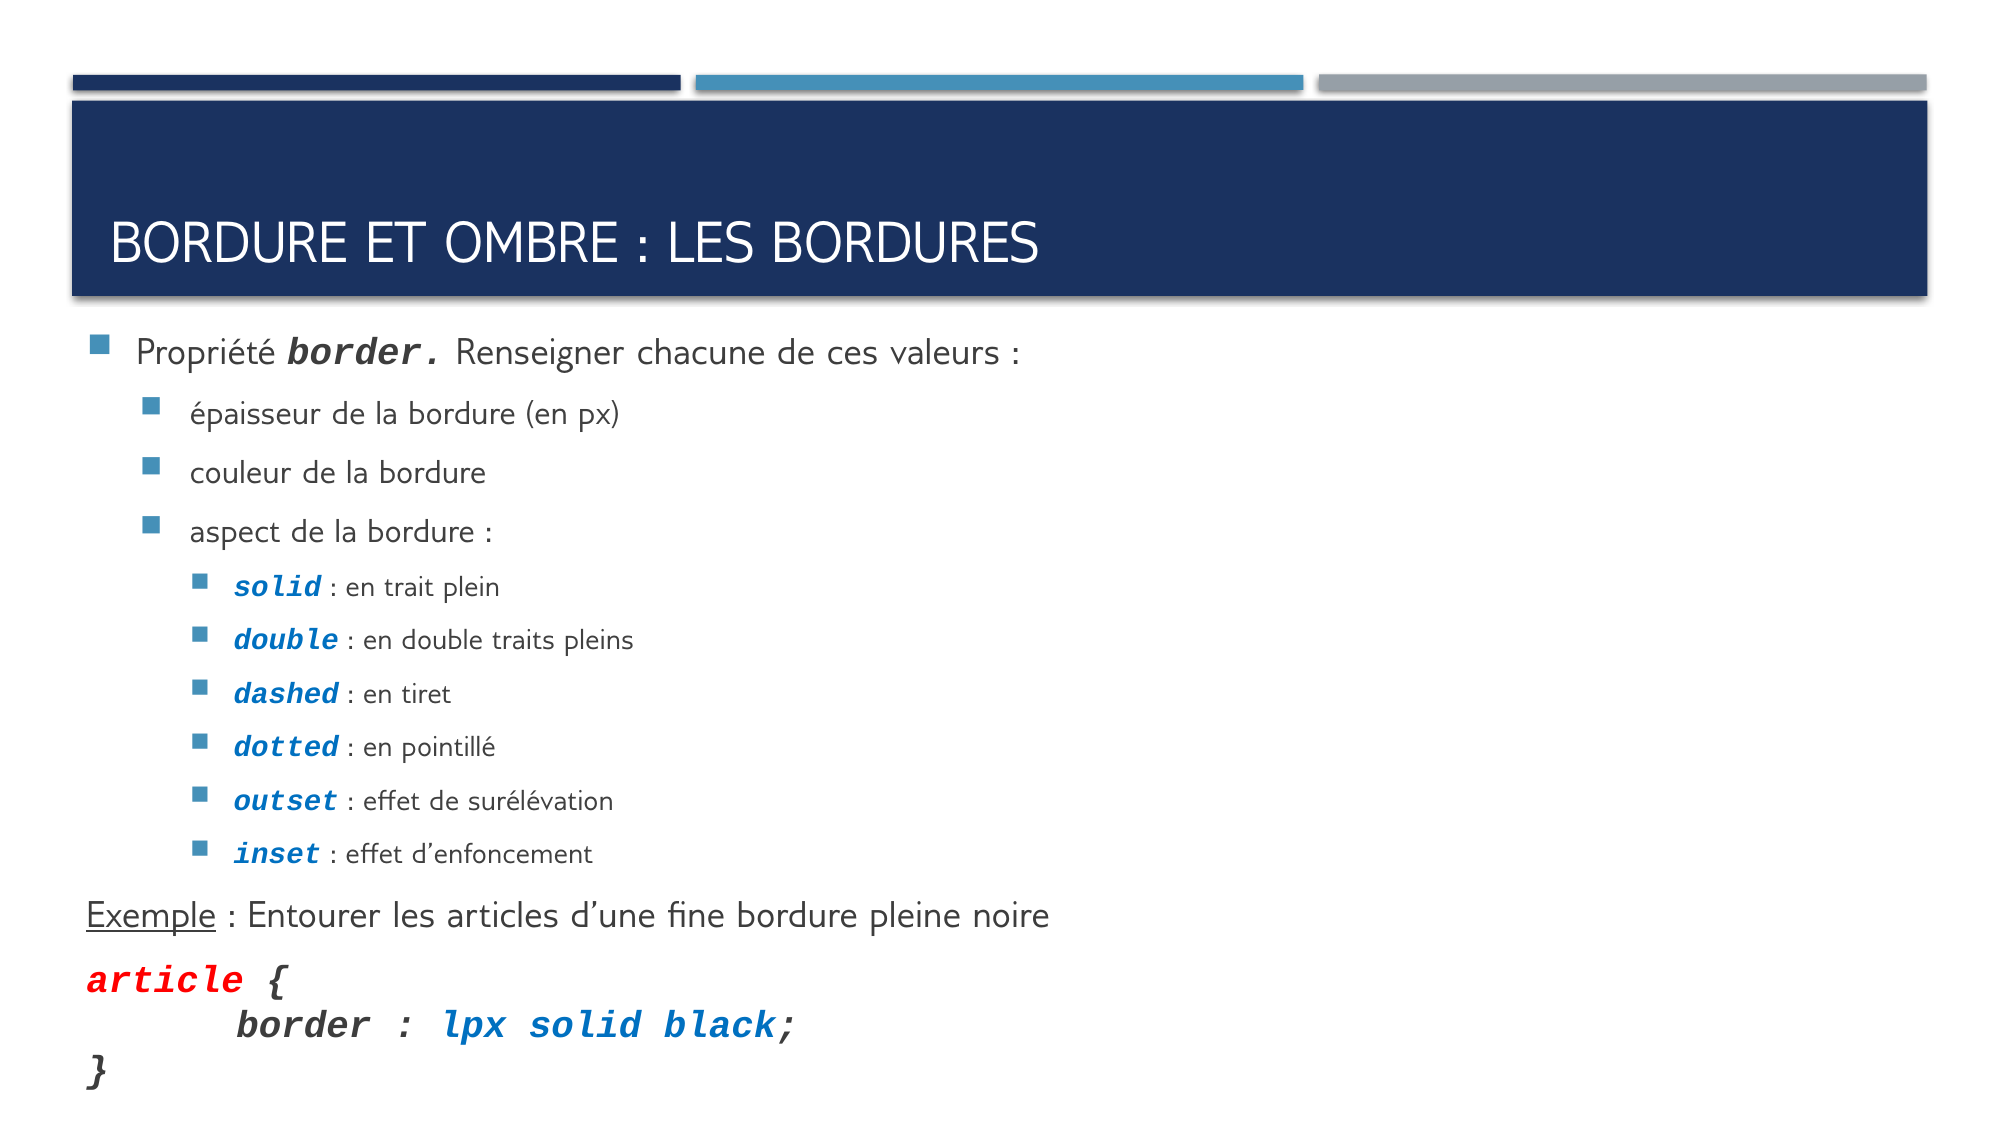

# Bordure et ombre : les bordures
Propriété border. Renseigner chacune de ces valeurs :
épaisseur de la bordure (en px)
couleur de la bordure
aspect de la bordure :
solid : en trait plein
double : en double traits pleins
dashed : en tiret
dotted : en pointillé
outset : effet de surélévation
inset : effet d’enfoncement
Exemple : Entourer les articles d’une fine bordure pleine noire
article {
	border : lpx solid black;
}